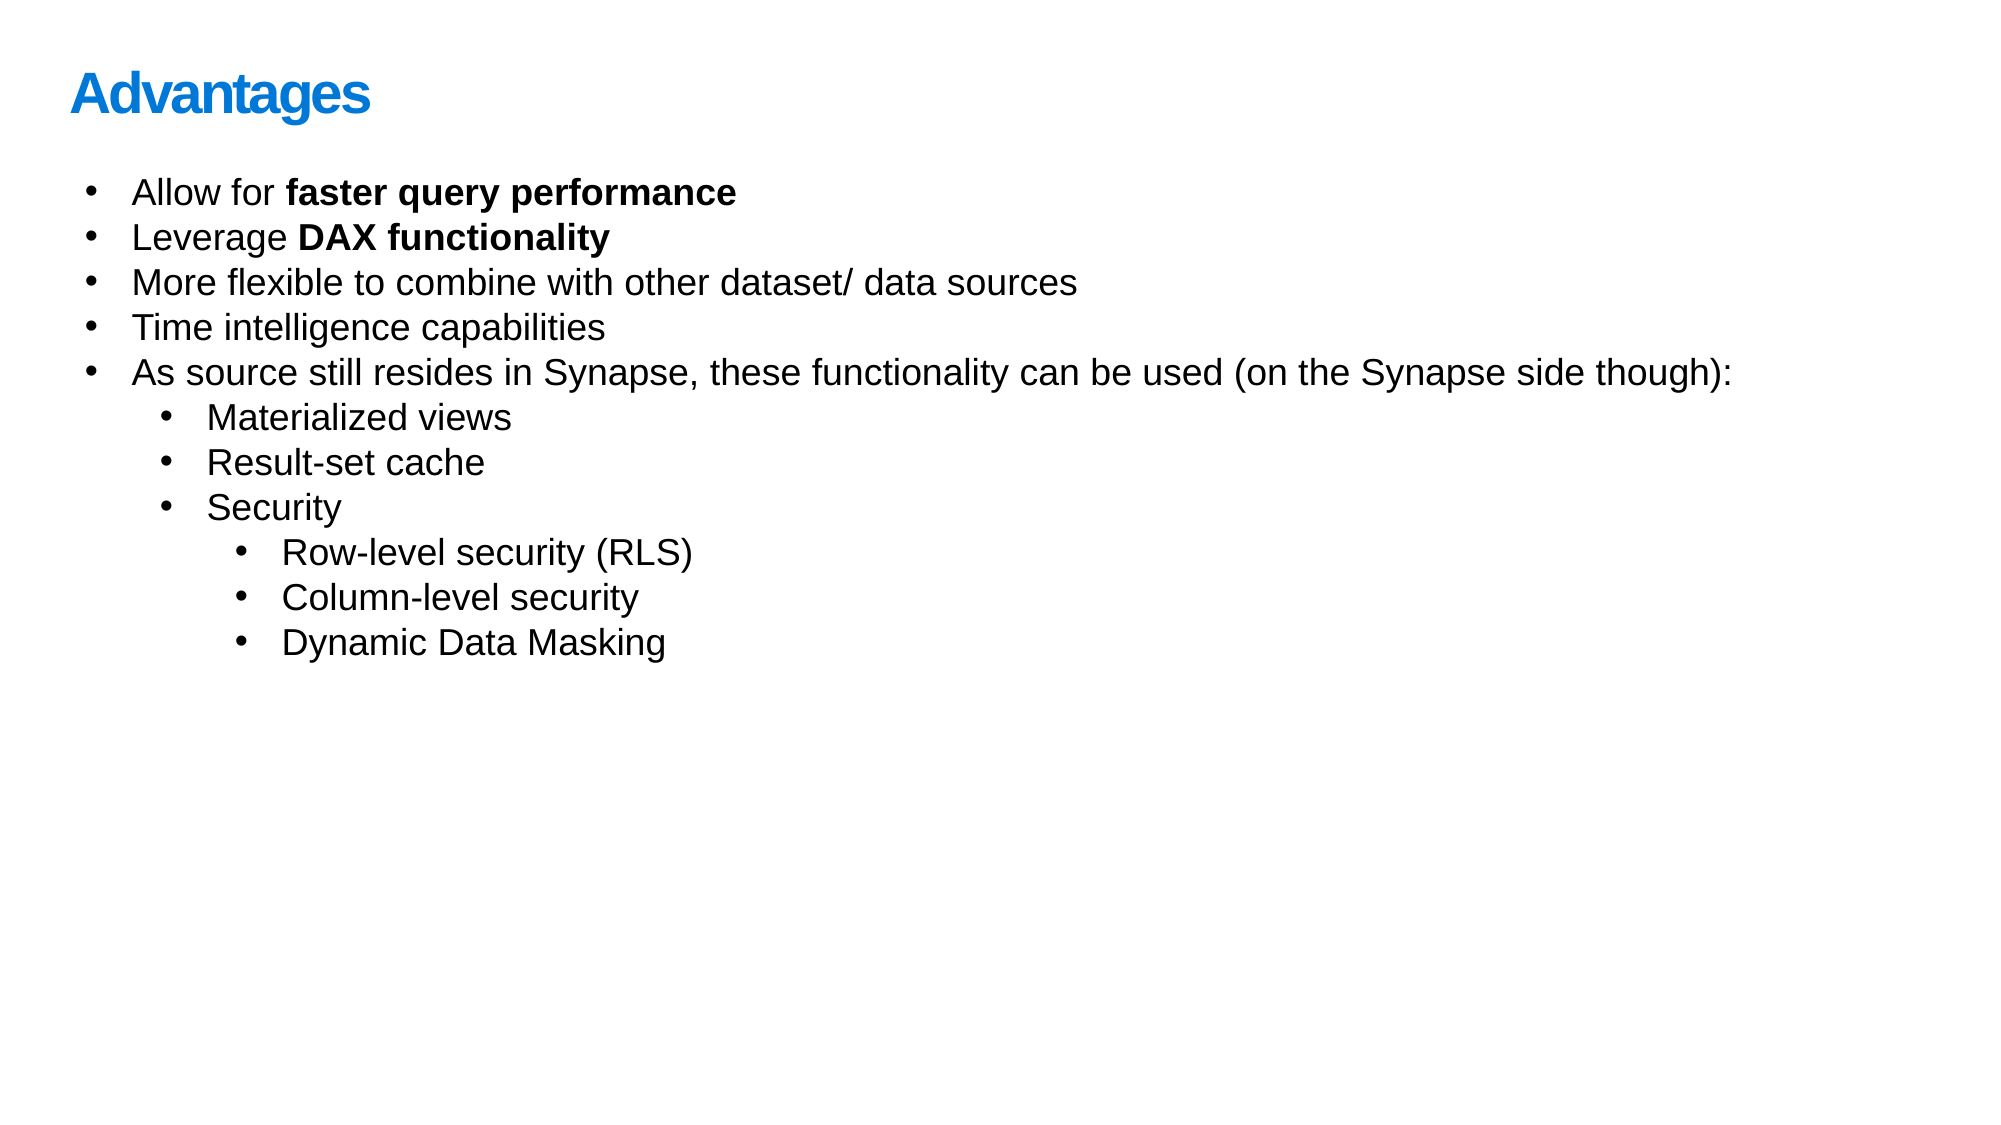

# Advantages
Allow for faster query performance
Leverage DAX functionality
More flexible to combine with other dataset/ data sources
Time intelligence capabilities
As source still resides in Synapse, these functionality can be used (on the Synapse side though):
Materialized views
Result-set cache
Security
Row-level security (RLS)
Column-level security
Dynamic Data Masking